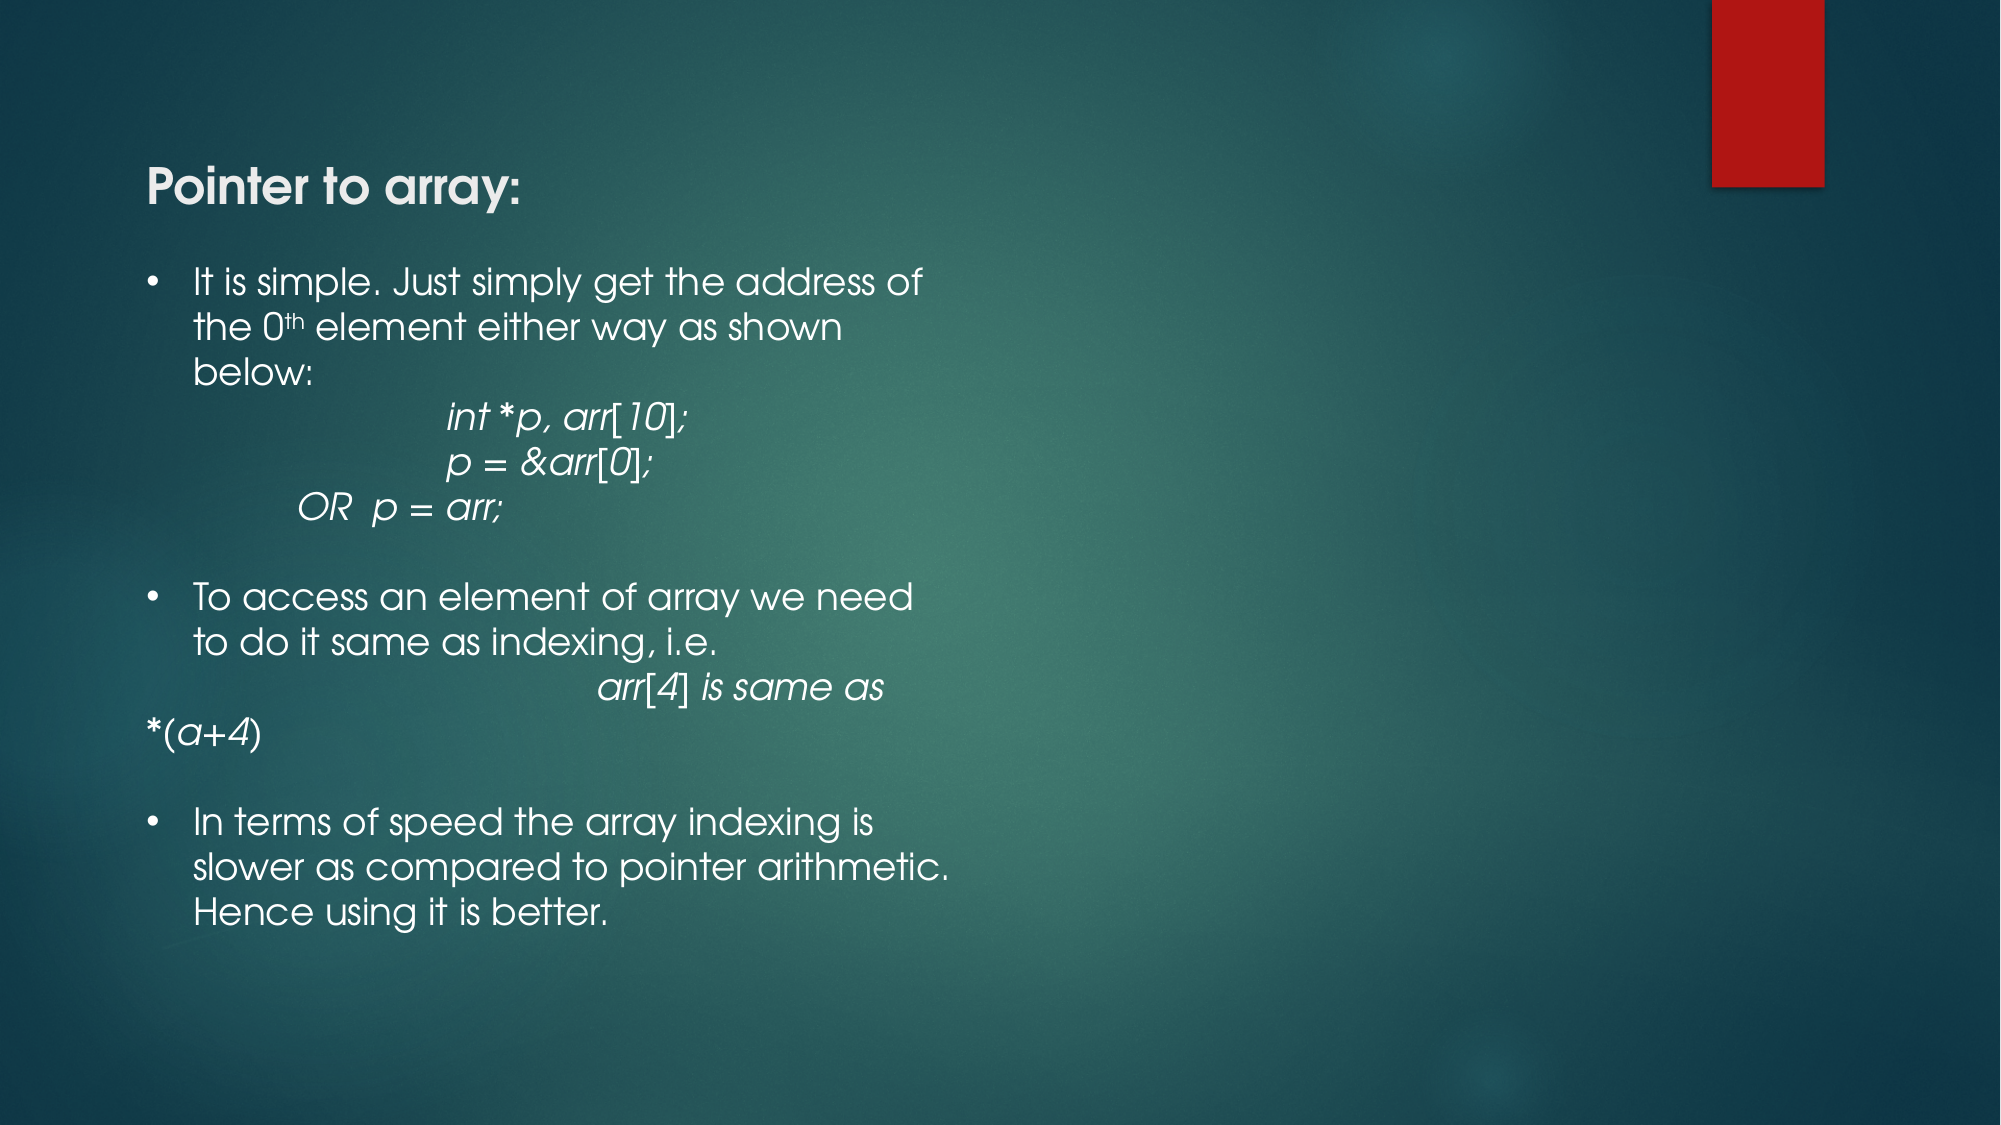

Pointer to array:
It is simple. Just simply get the address of the 0th element either way as shown below:
		int *p, arr[10];
		p = &arr[0];
	OR  p = arr;

To access an element of array we need to do it same as indexing, i.e.
			arr[4] is same as *(a+4)

In terms of speed the array indexing is slower as compared to pointer arithmetic. Hence using it is better.